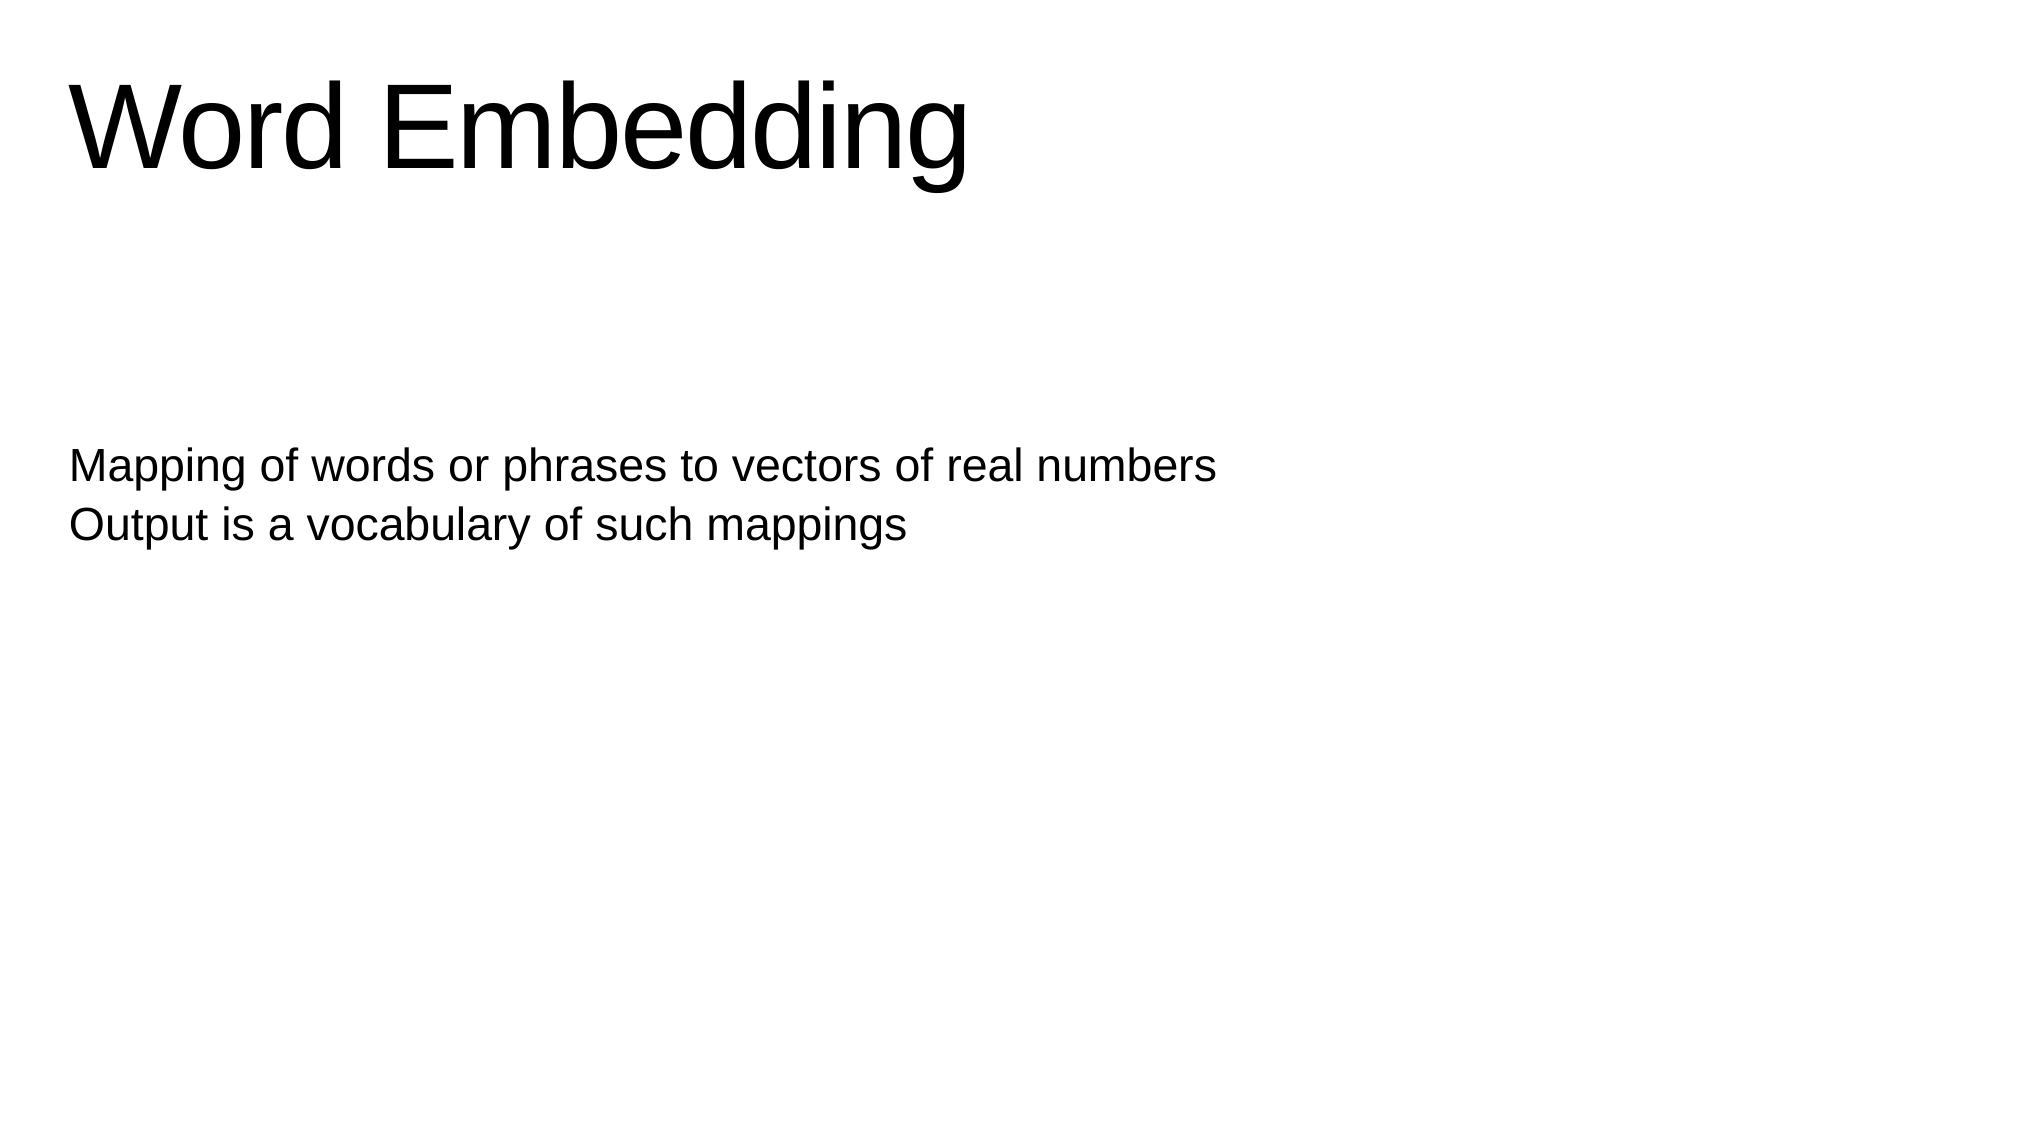

# Word Embedding
Mapping of words or phrases to vectors of real numbers
Output is a vocabulary of such mappings